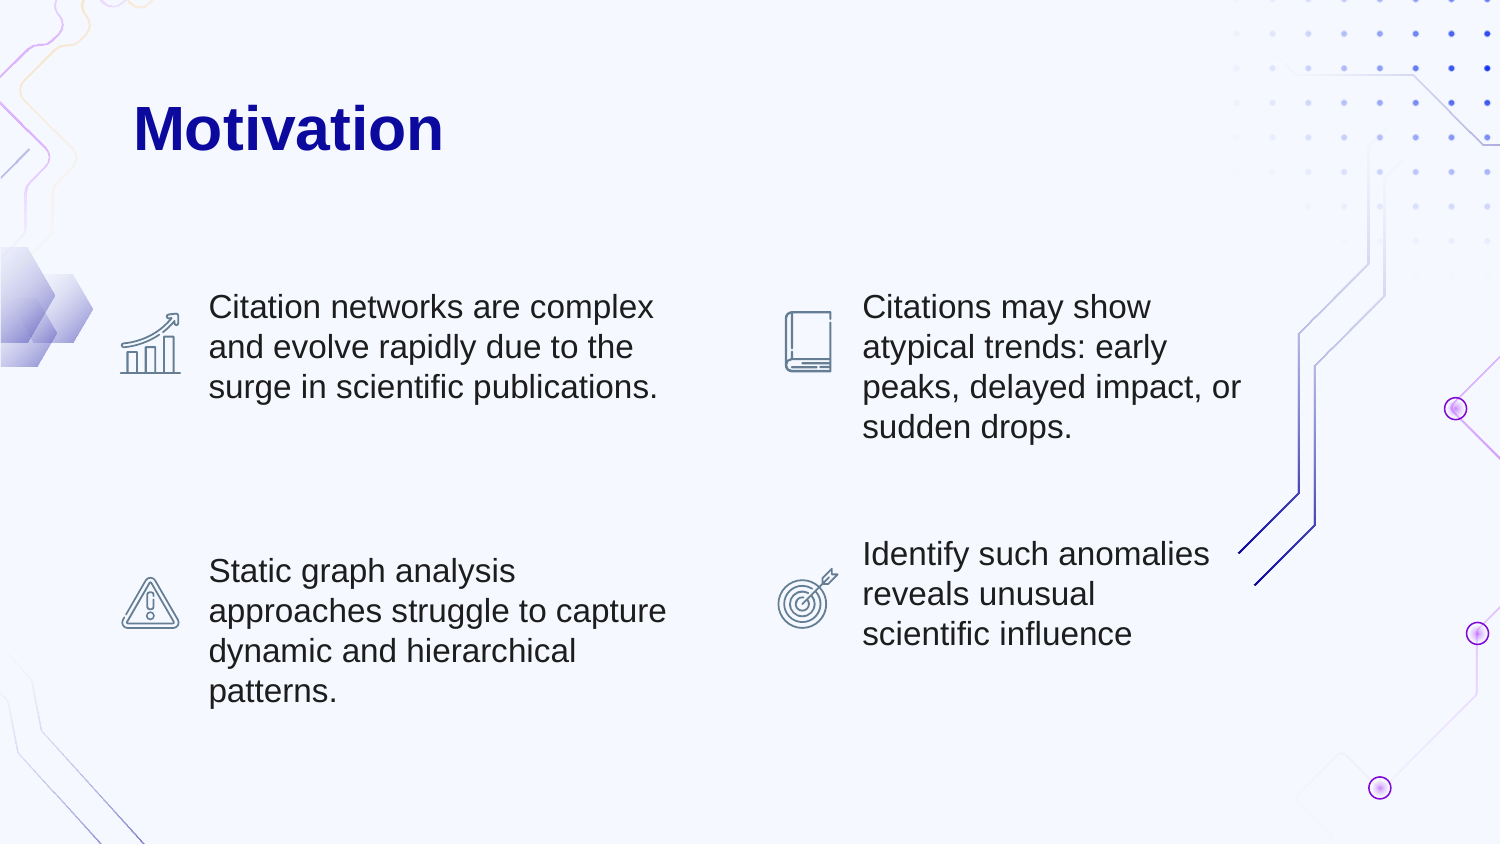

# Motivation
Citation networks are complex and evolve rapidly due to the surge in scientific publications.
Citations may show atypical trends: early peaks, delayed impact, or sudden drops.

Identify such anomalies reveals unusual scientific influence
Static graph analysis approaches struggle to capture dynamic and hierarchical patterns.